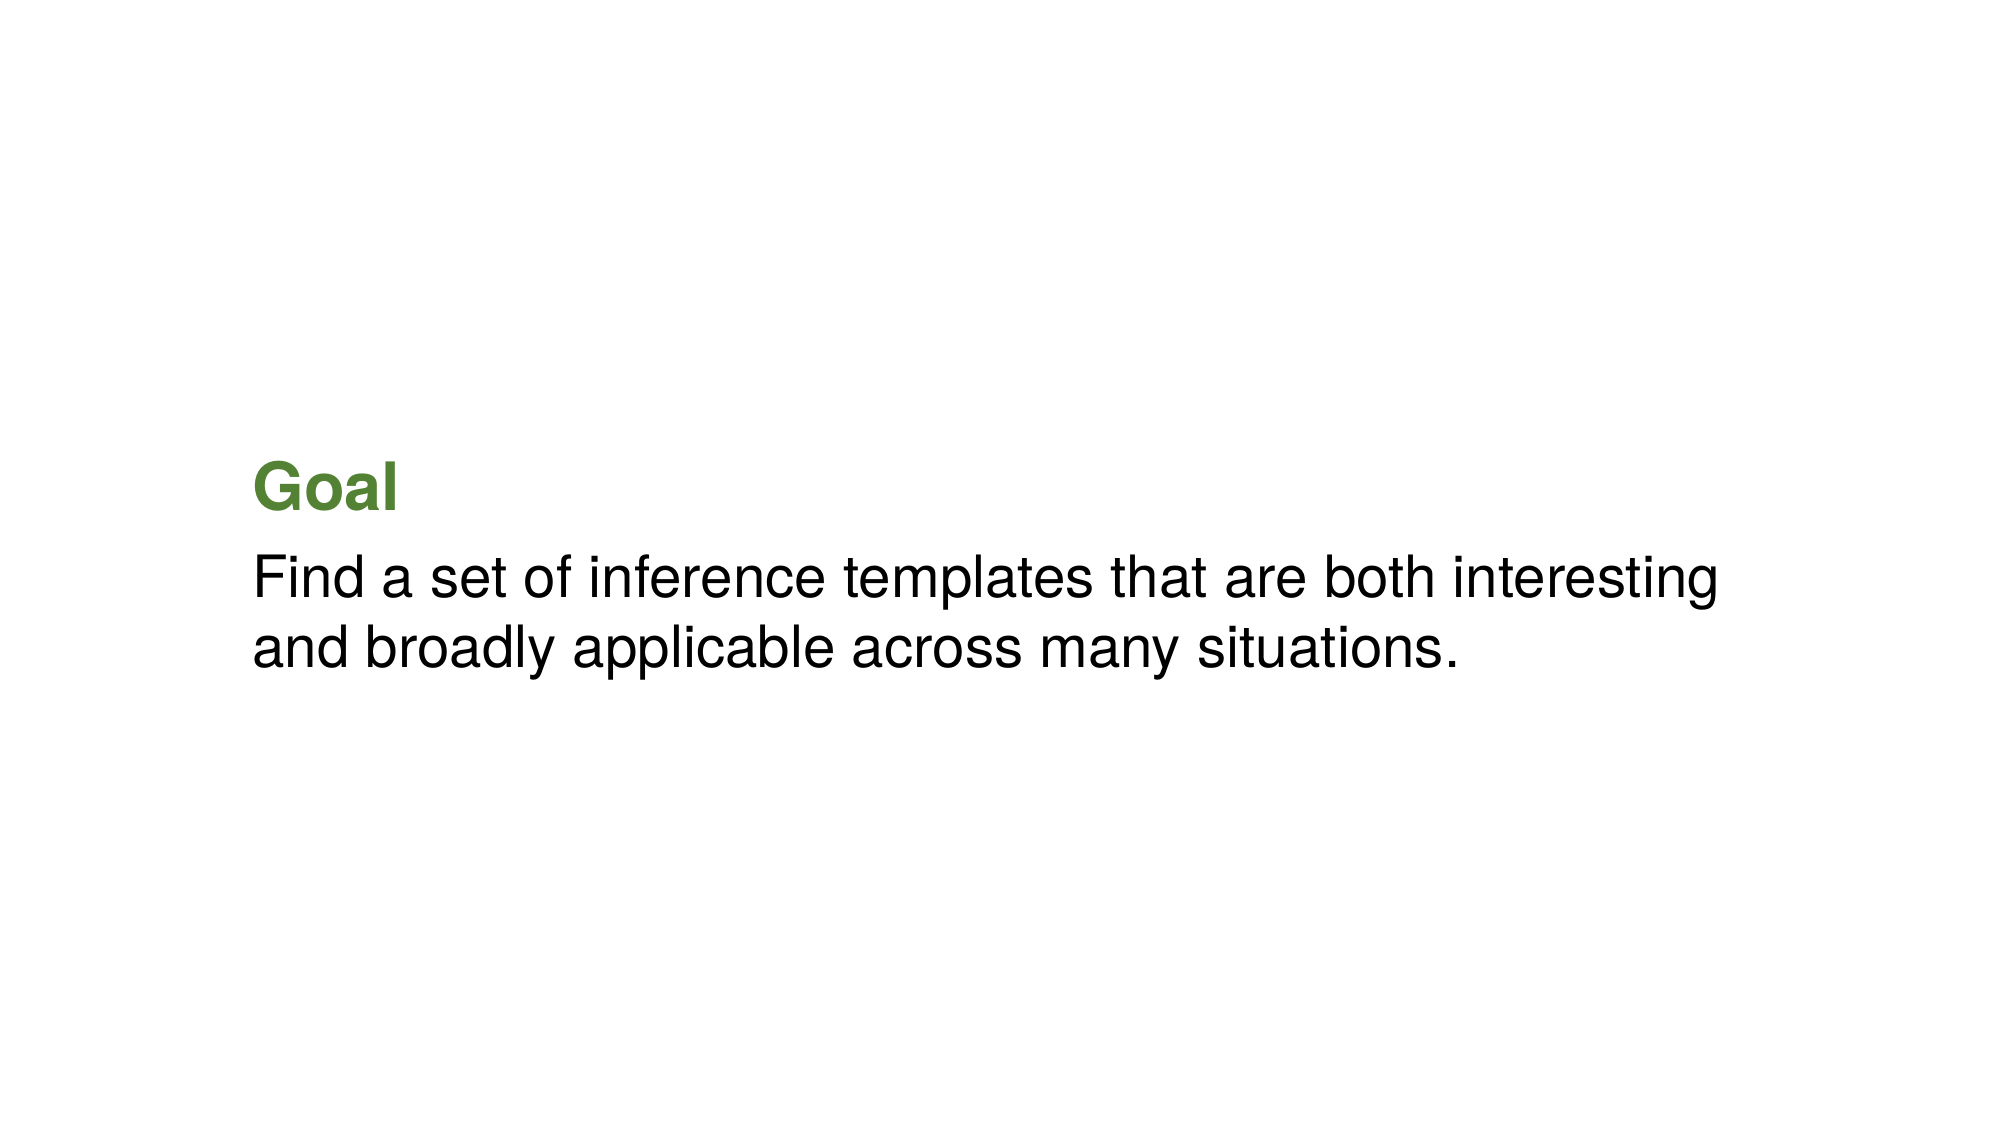

Goal
Find a set of inference templates that are both interesting and broadly applicable across many situations.